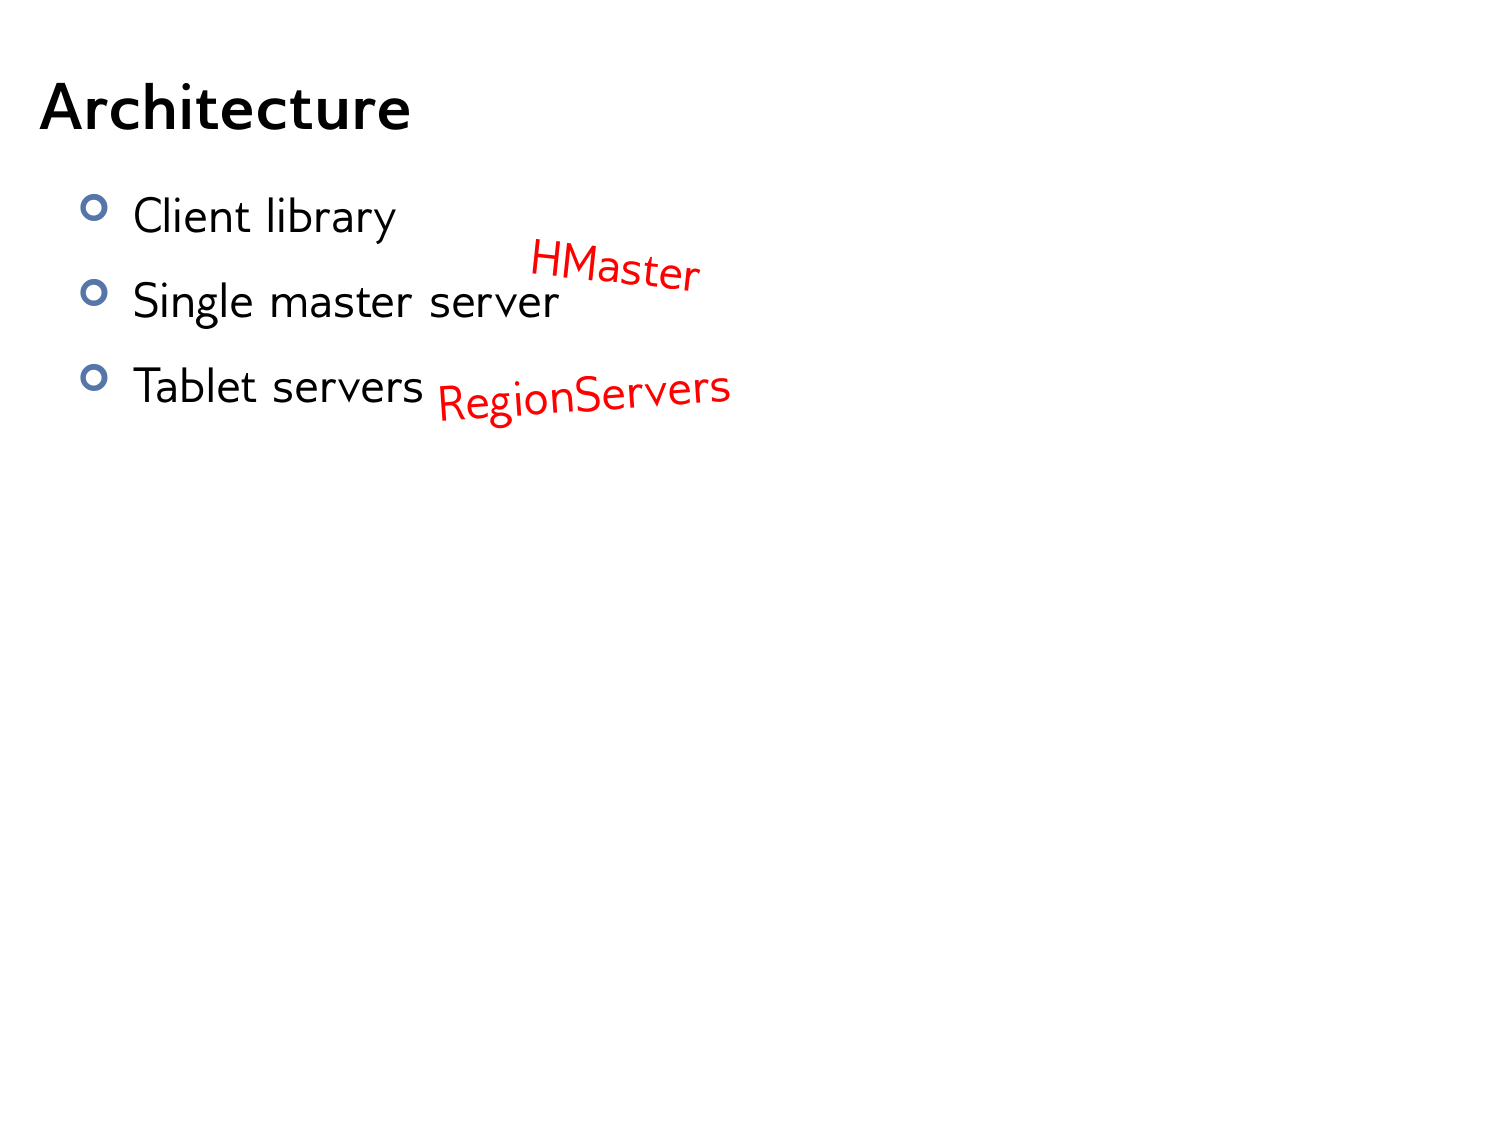

# Architecture
Client library
Single master server
Tablet servers
HMaster
RegionServers